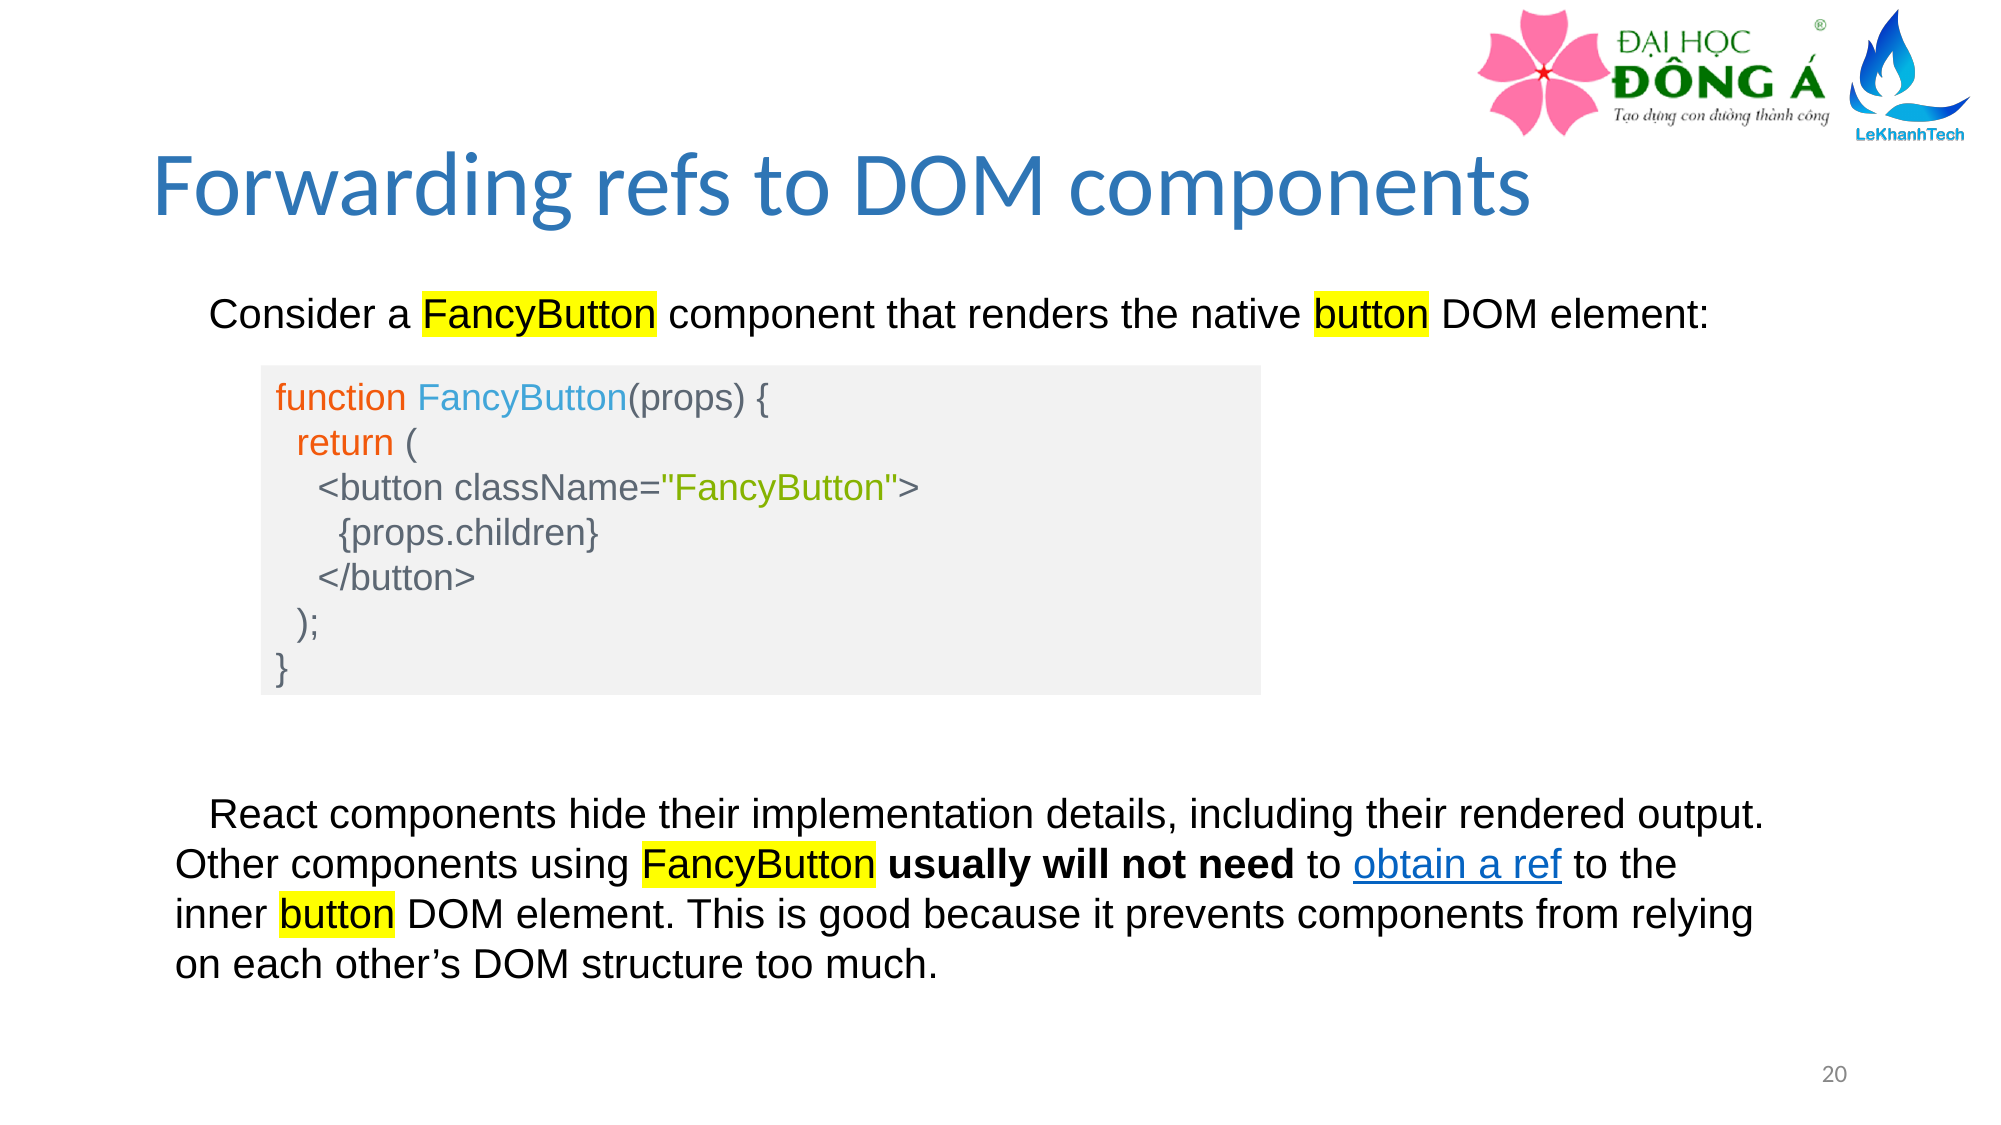

# Forwarding refs to DOM components
Consider a FancyButton component that renders the native button DOM element:
function FancyButton(props) {
  return (
    <button className="FancyButton">
      {props.children}
    </button>
  );
}
React components hide their implementation details, including their rendered output. Other components using FancyButton usually will not need to obtain a ref to the inner button DOM element. This is good because it prevents components from relying on each other’s DOM structure too much.
20